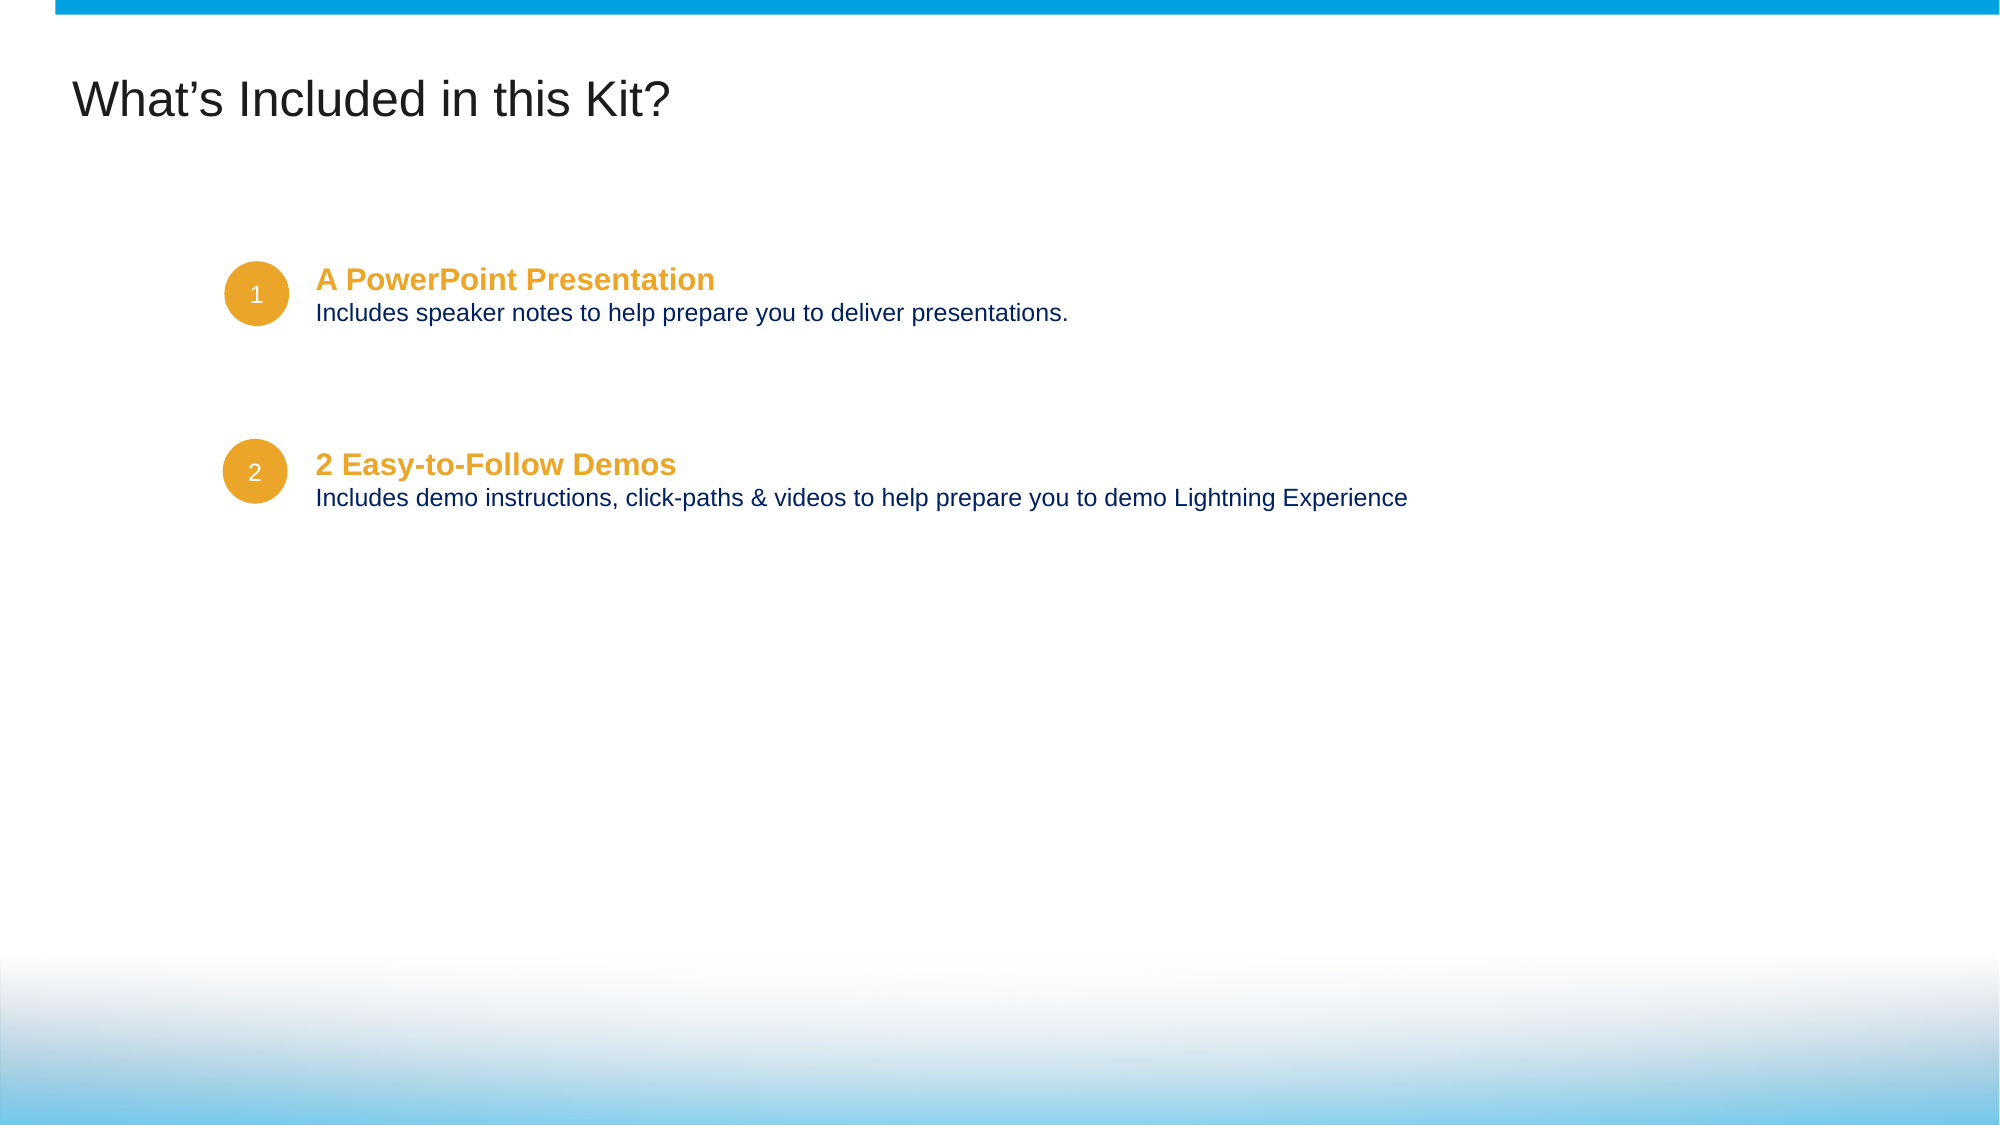

# What’s Included in this Kit?

A PowerPoint Presentation
Includes speaker notes to help prepare you to deliver presentations.

2 Easy-to-Follow Demos
Includes demo instructions, click-paths & videos to help prepare you to demo Lightning Experience
1
2